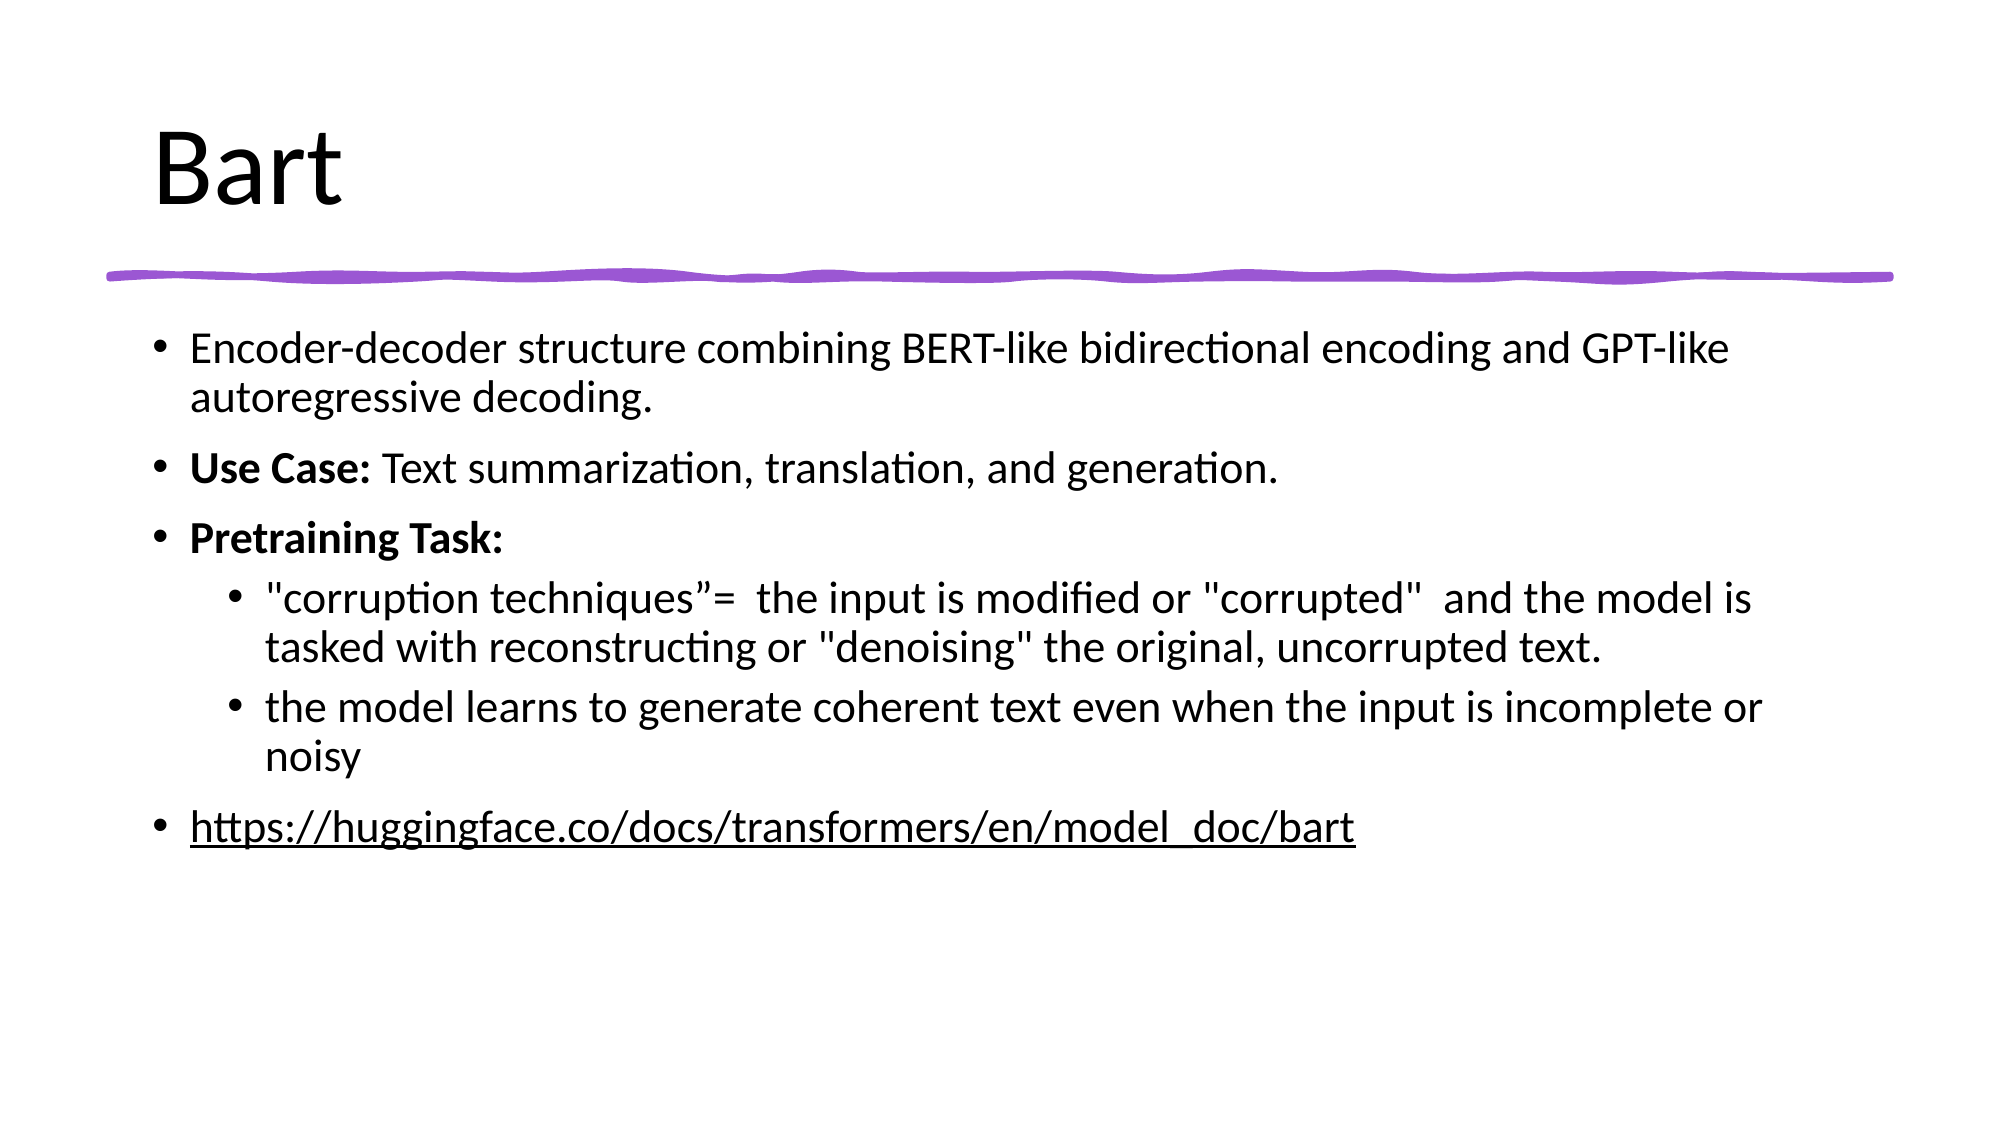

# Bart

Encoder-decoder structure combining BERT-like bidirectional encoding and GPT-like autoregressive decoding.
Use Case: Text summarization, translation, and generation.
Pretraining Task:
"corruption techniques”=  the input is modified or "corrupted"  and the model is tasked with reconstructing or "denoising" the original, uncorrupted text.
the model learns to generate coherent text even when the input is incomplete or noisy
https://huggingface.co/docs/transformers/en/model_doc/bart